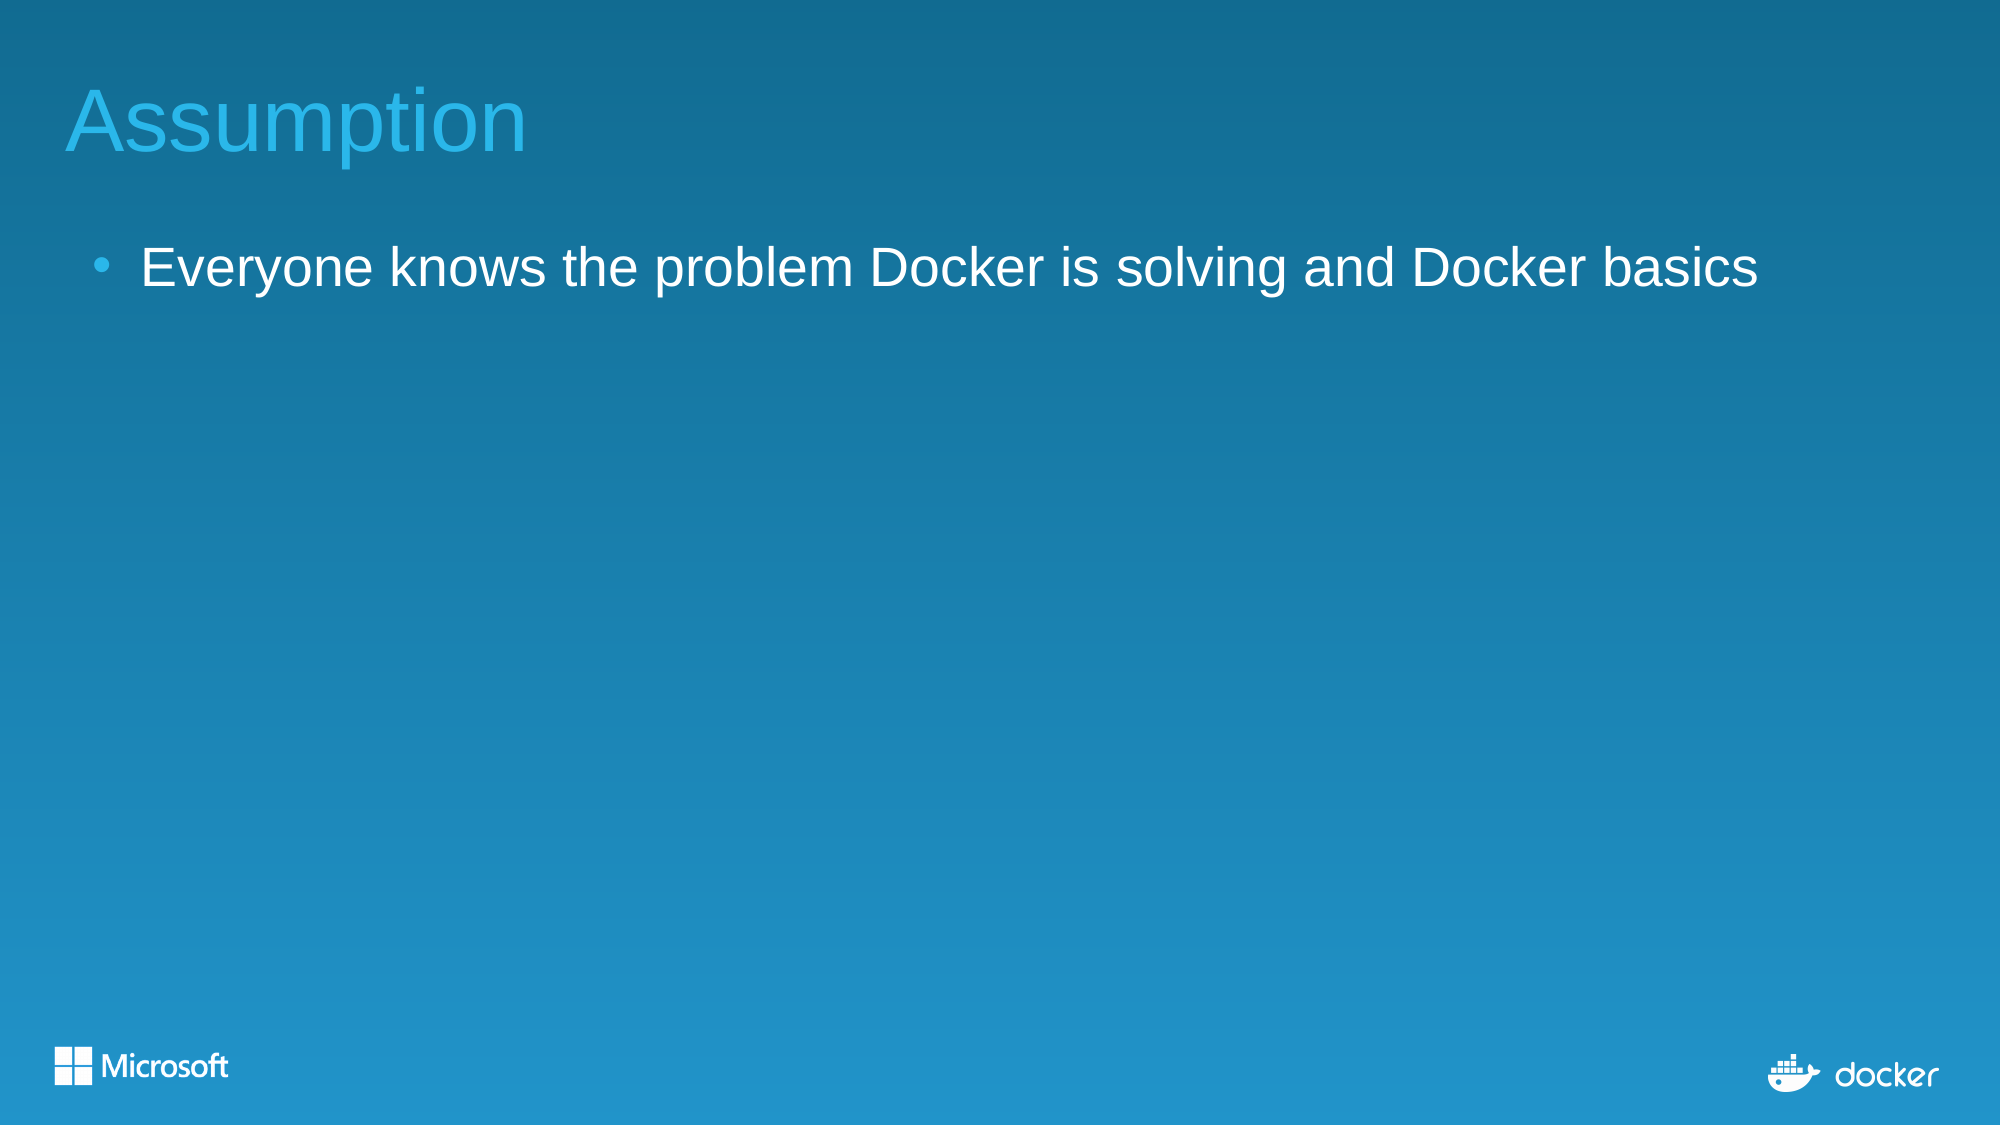

# Assumption
Everyone knows the problem Docker is solving and Docker basics